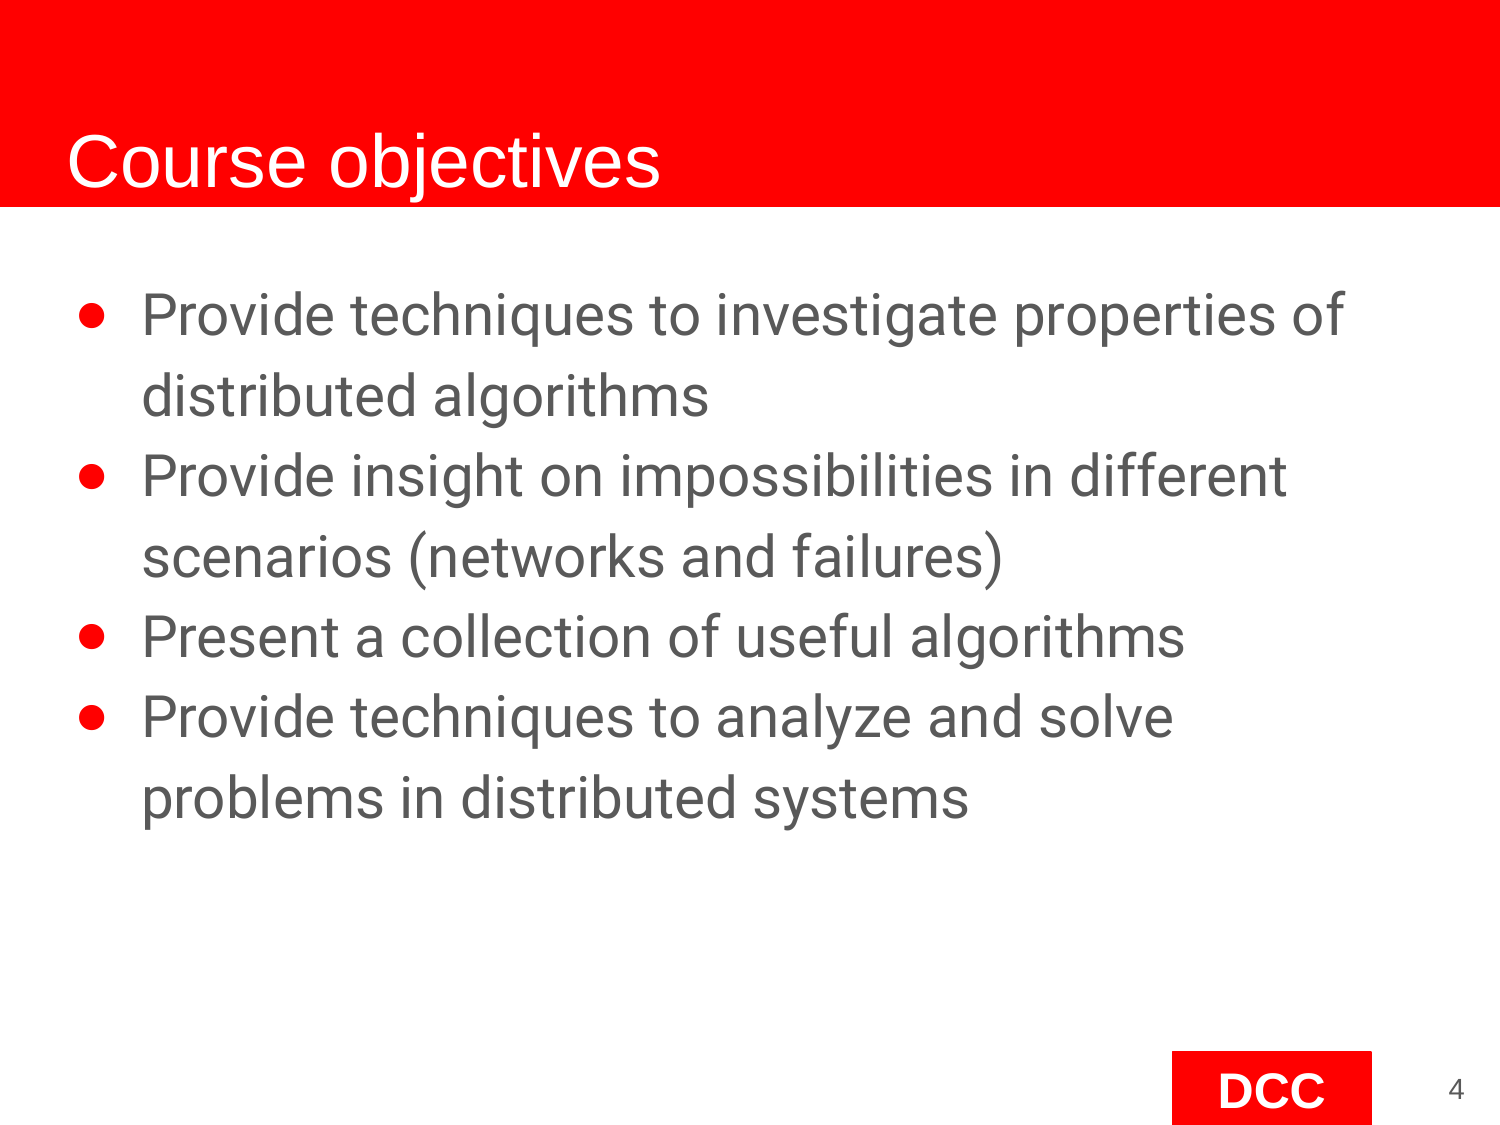

# Course objectives
Provide techniques to investigate properties of distributed algorithms
Provide insight on impossibilities in different scenarios (networks and failures)
Present a collection of useful algorithms
Provide techniques to analyze and solve problems in distributed systems
4